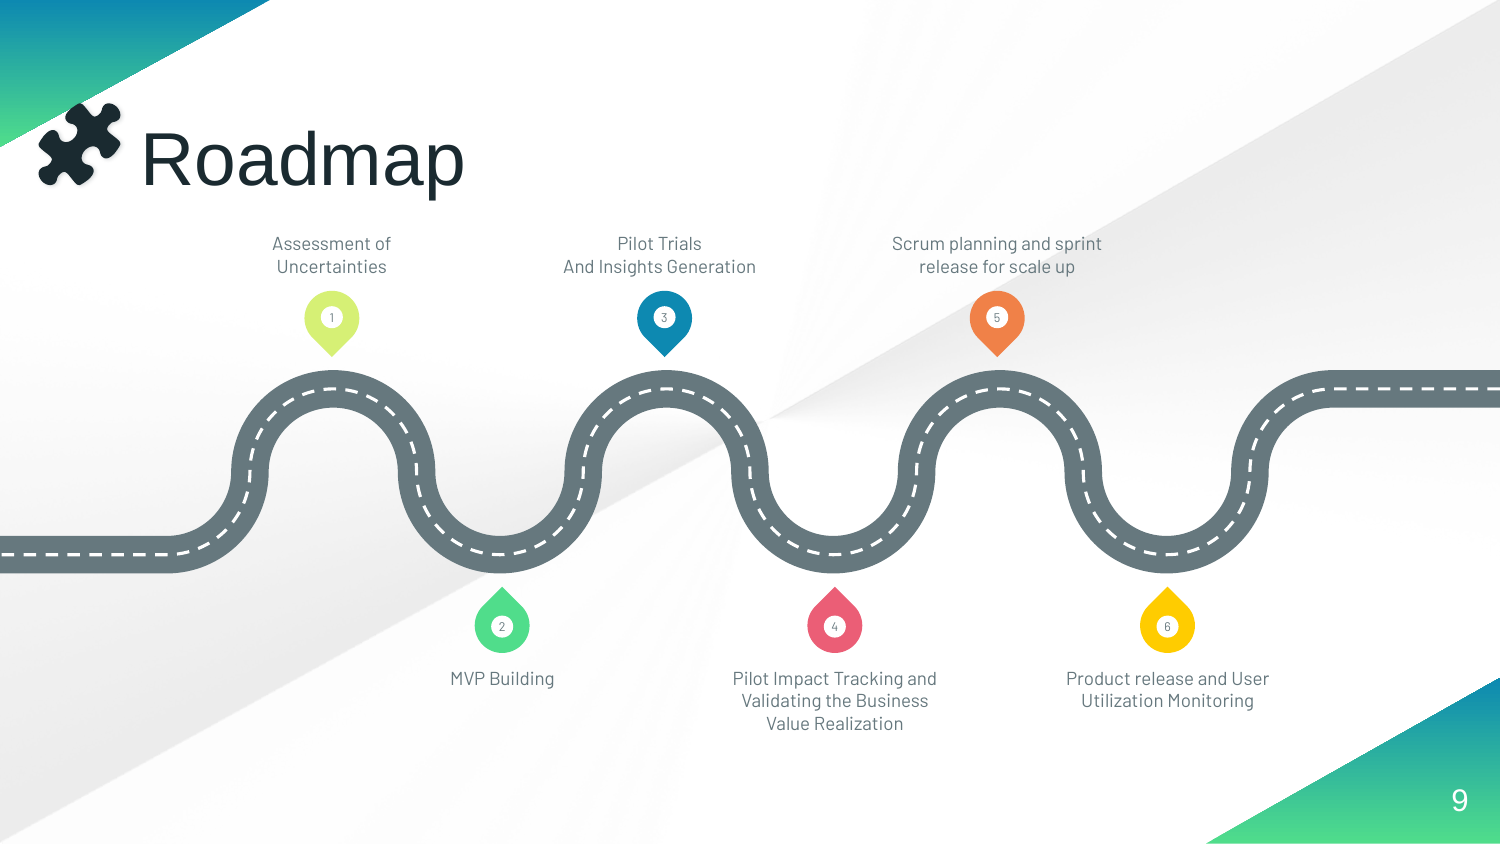

# Roadmap
Assessment of Uncertainties
Pilot Trials
And Insights Generation
Scrum planning and sprint release for scale up

1

3

5

2

4

6
MVP Building
Pilot Impact Tracking and Validating the Business Value Realization
Product release and User Utilization Monitoring
9